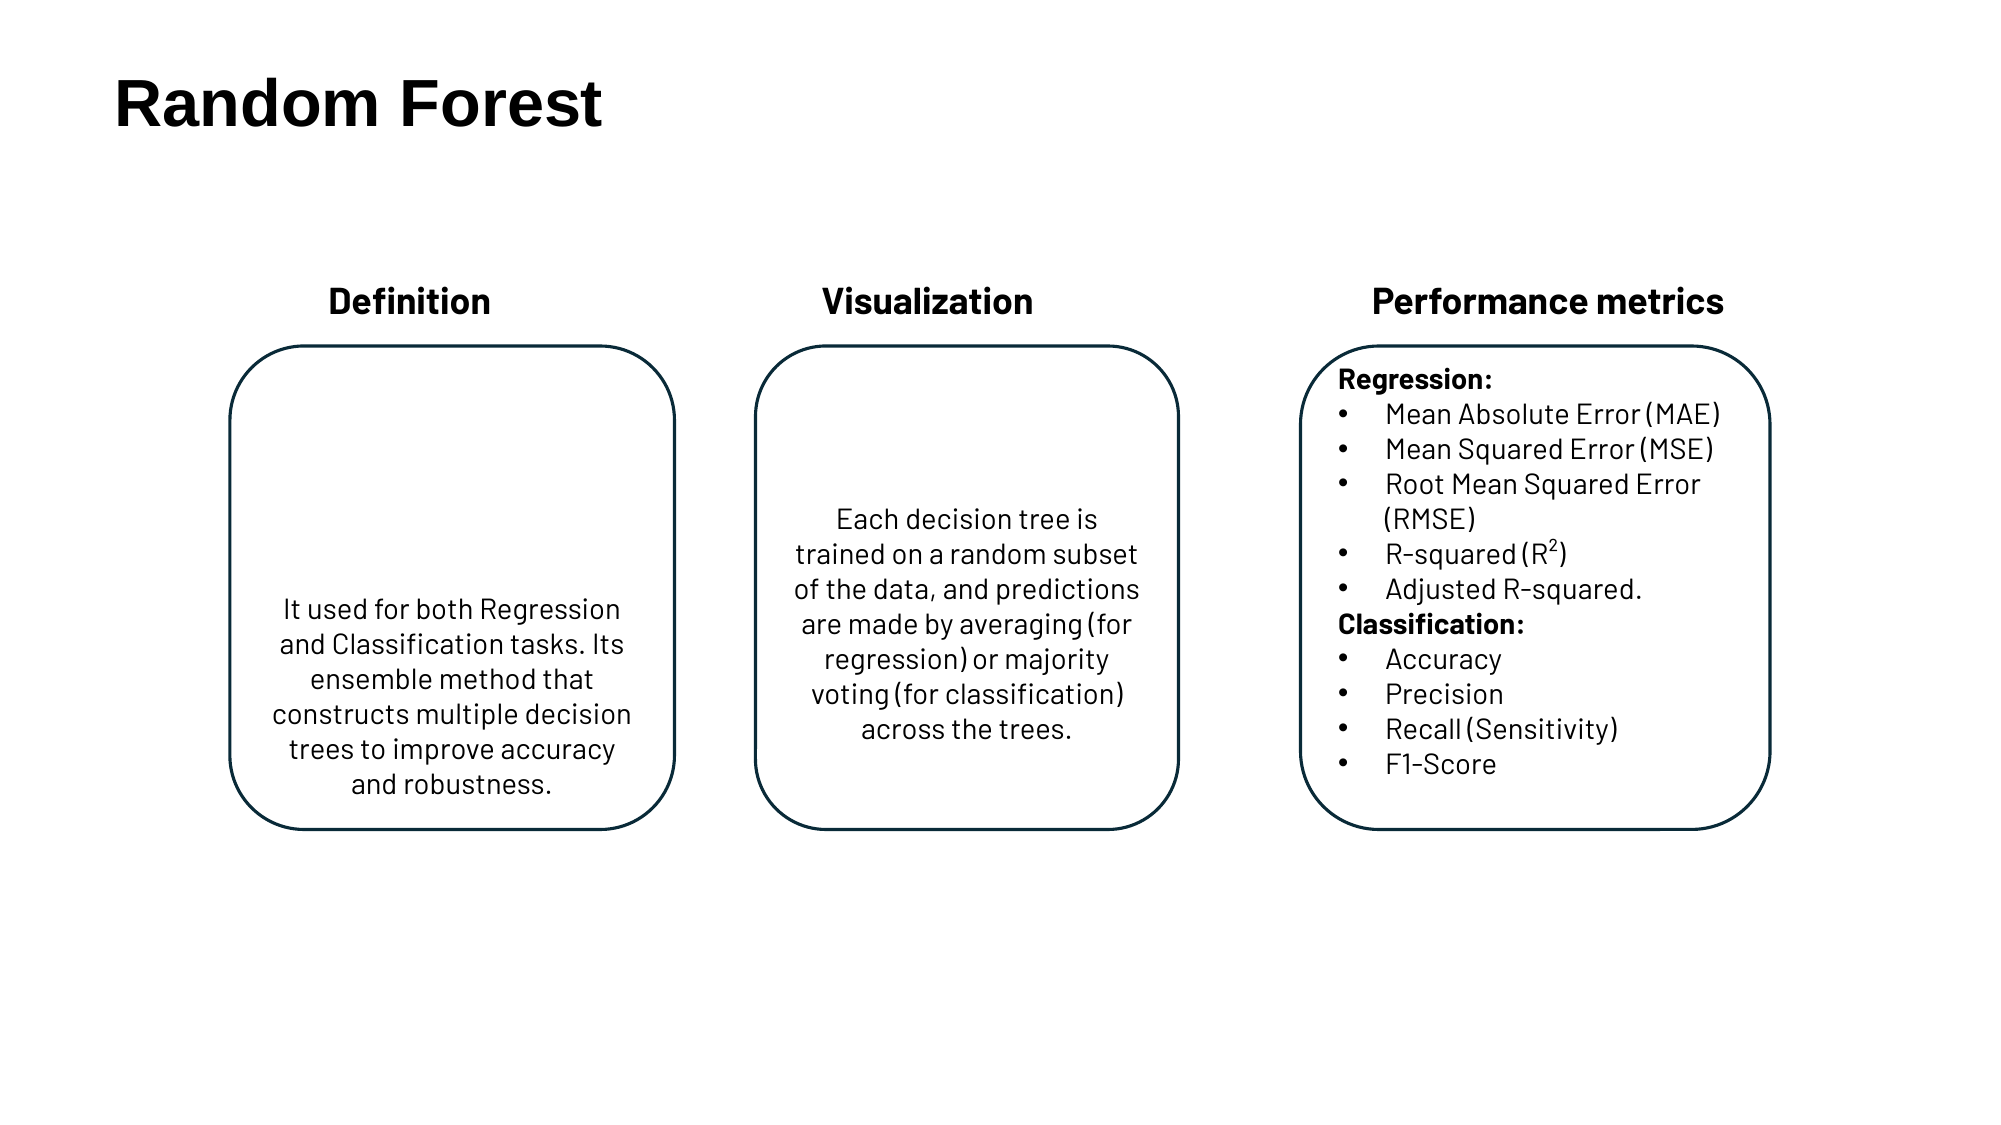

Random Forest

Definition
Visualization
Performance metrics

Each decision tree is trained on a random subset of the data, and predictions are made by averaging (for regression) or majority voting (for classification) across the trees.

It used for both Regression and Classification tasks. Its ensemble method that constructs multiple decision trees to improve accuracy and robustness.

Regression:
Mean Absolute Error (MAE)
Mean Squared Error (MSE)
Root Mean Squared Error (RMSE)
R-squared (R²)
Adjusted R-squared.
Classification:
Accuracy
Precision
Recall (Sensitivity)
F1-Score